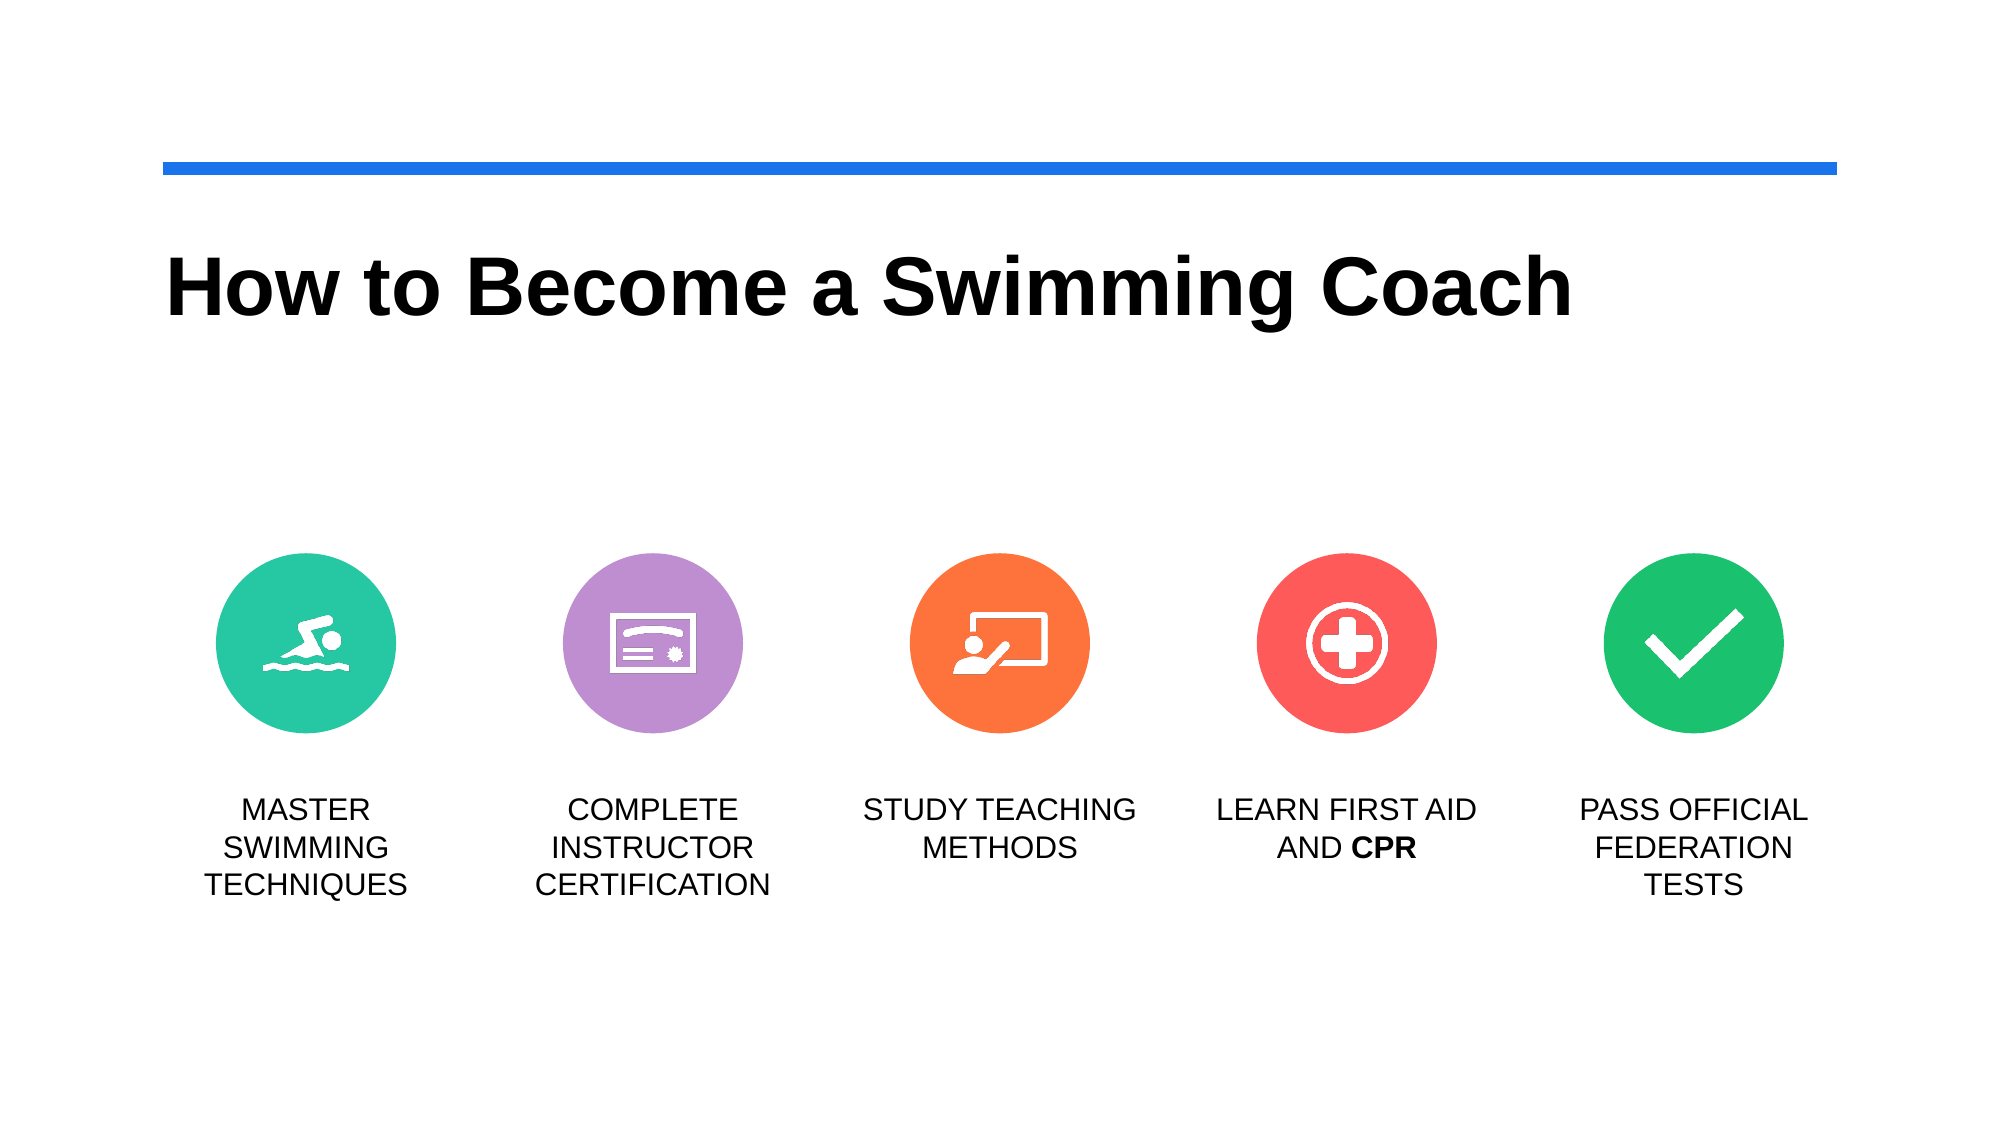

# How to Become a Swimming Coach
Master swimming techniques
Complete instructor certification
Study teaching methods
Learn first aid and CPR
Pass official federation tests